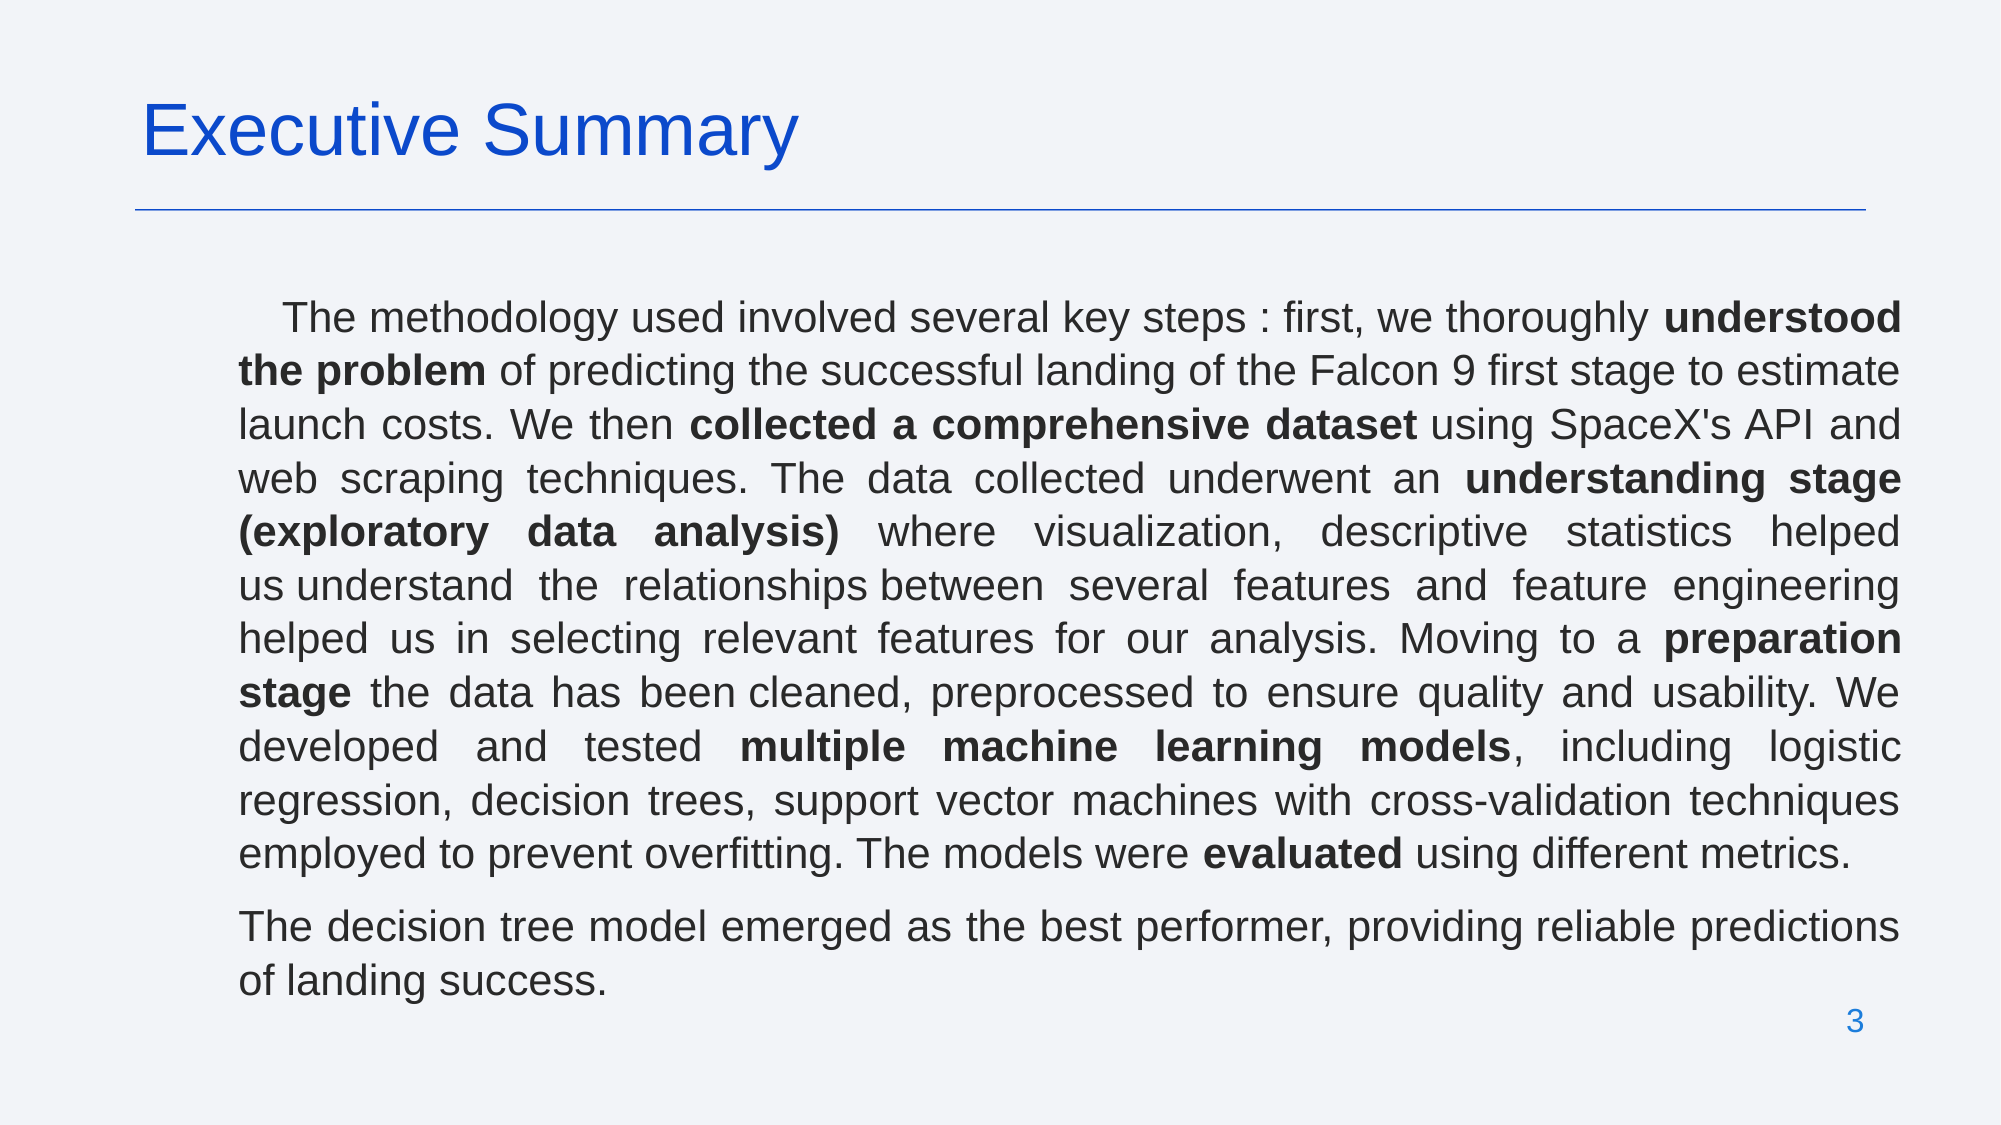

Executive Summary
 The methodology used involved several key steps : first, we thoroughly understood the problem of predicting the successful landing of the Falcon 9 first stage to estimate launch costs. We then collected a comprehensive dataset using SpaceX's API and web scraping techniques. The data collected underwent an understanding stage (exploratory data analysis) where visualization, descriptive statistics helped us understand the relationships between several features and feature engineering helped us in selecting relevant features for our analysis. Moving to a preparation stage the data has been cleaned, preprocessed to ensure quality and usability. We developed and tested multiple machine learning models, including logistic regression, decision trees, support vector machines with cross-validation techniques employed to prevent overfitting. The models were evaluated using different metrics.
The decision tree model emerged as the best performer, providing reliable predictions of landing success.

3